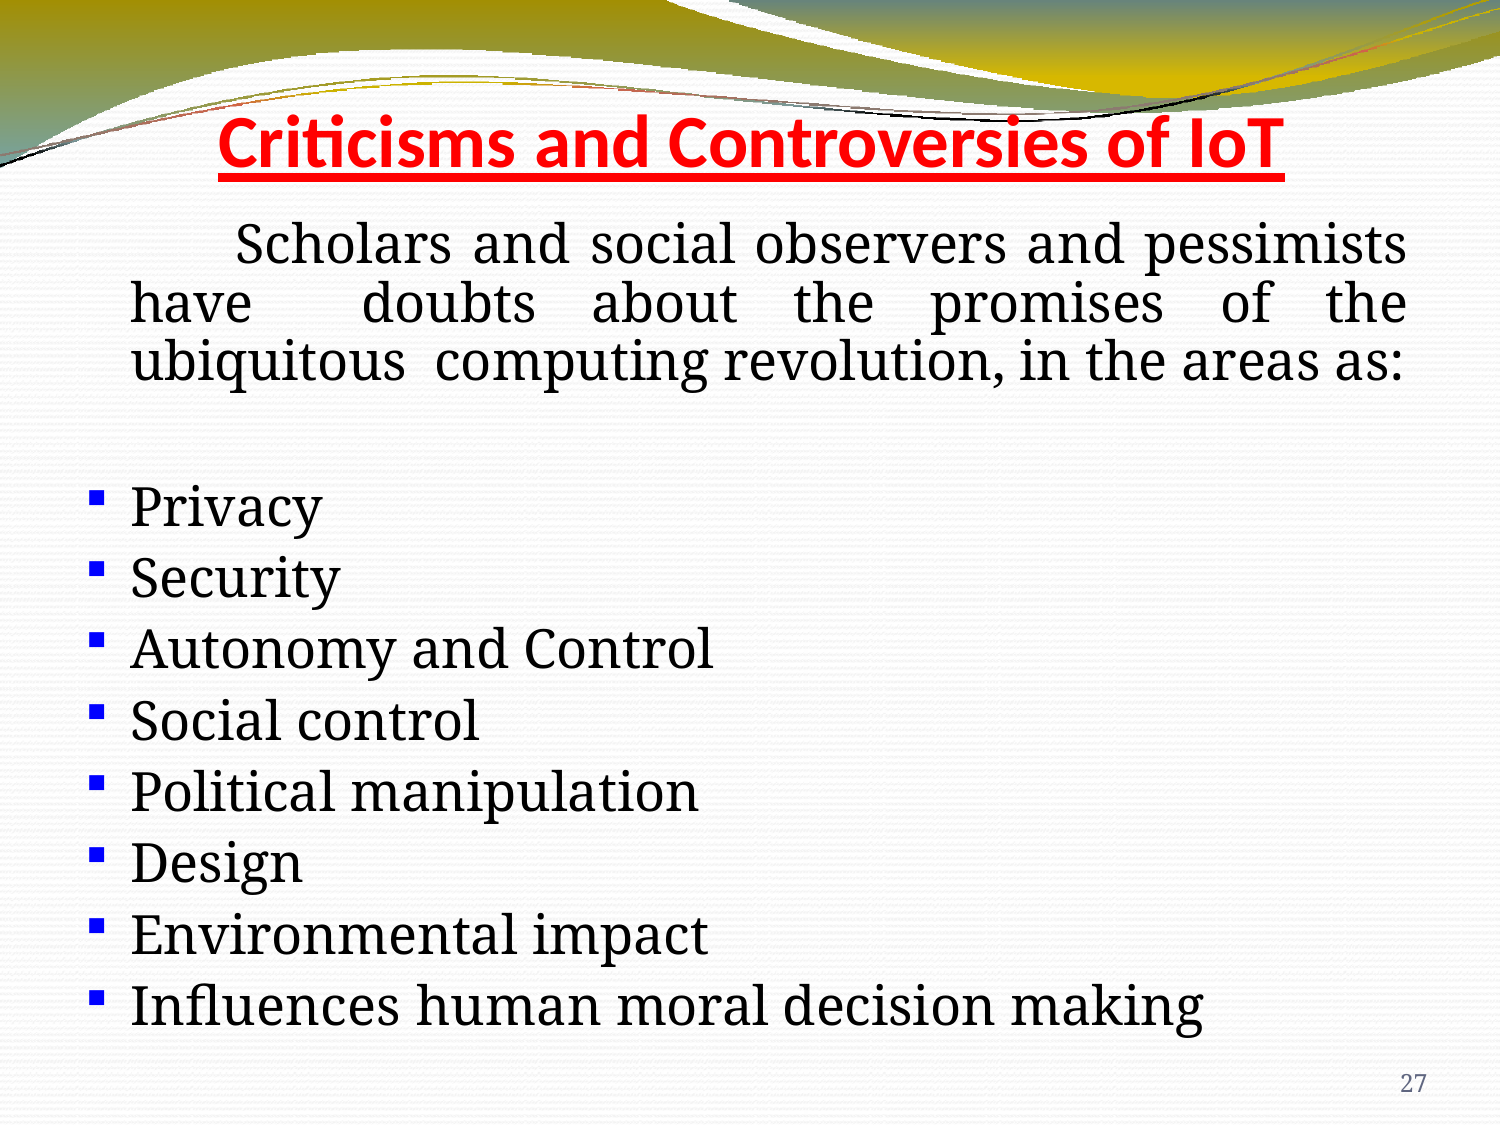

# Criticisms and Controversies of IoT
Scholars and social observers and pessimists have  doubts about the promises of the ubiquitous  computing revolution, in the areas as:

Privacy
Security
Autonomy and Control
Social control
Political manipulation
Design
Environmental impact
Influences human moral decision making
27